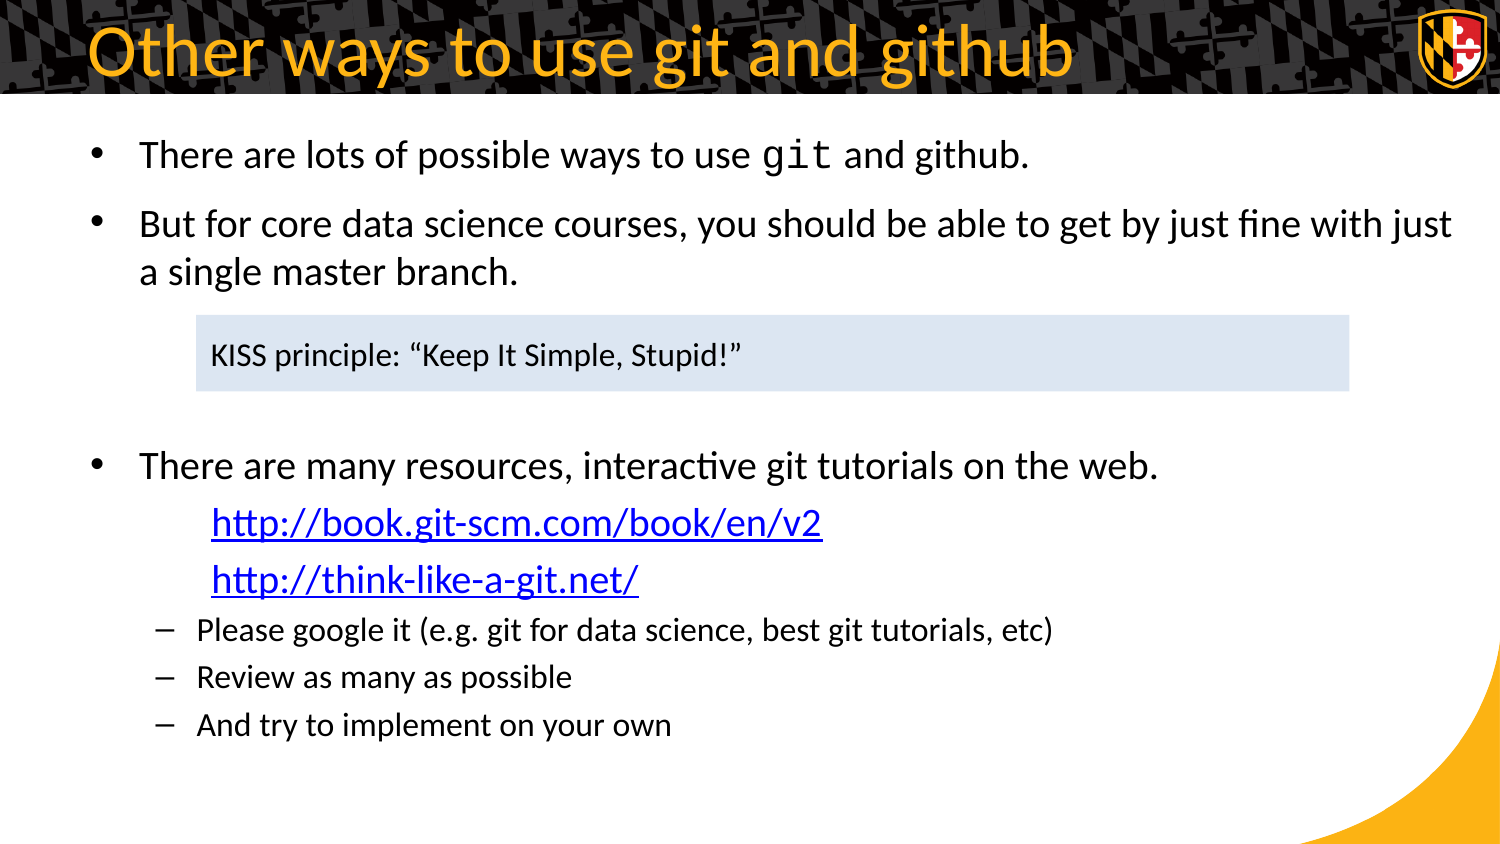

47
# Other ways to use git and github
There are lots of possible ways to use git and github.
But for core data science courses, you should be able to get by just fine with just a single master branch.

There are many resources, interactive git tutorials on the web.
	http://book.git-scm.com/book/en/v2
	http://think-like-a-git.net/
Please google it (e.g. git for data science, best git tutorials, etc)
Review as many as possible
And try to implement on your own

KISS principle: “Keep It Simple, Stupid!”